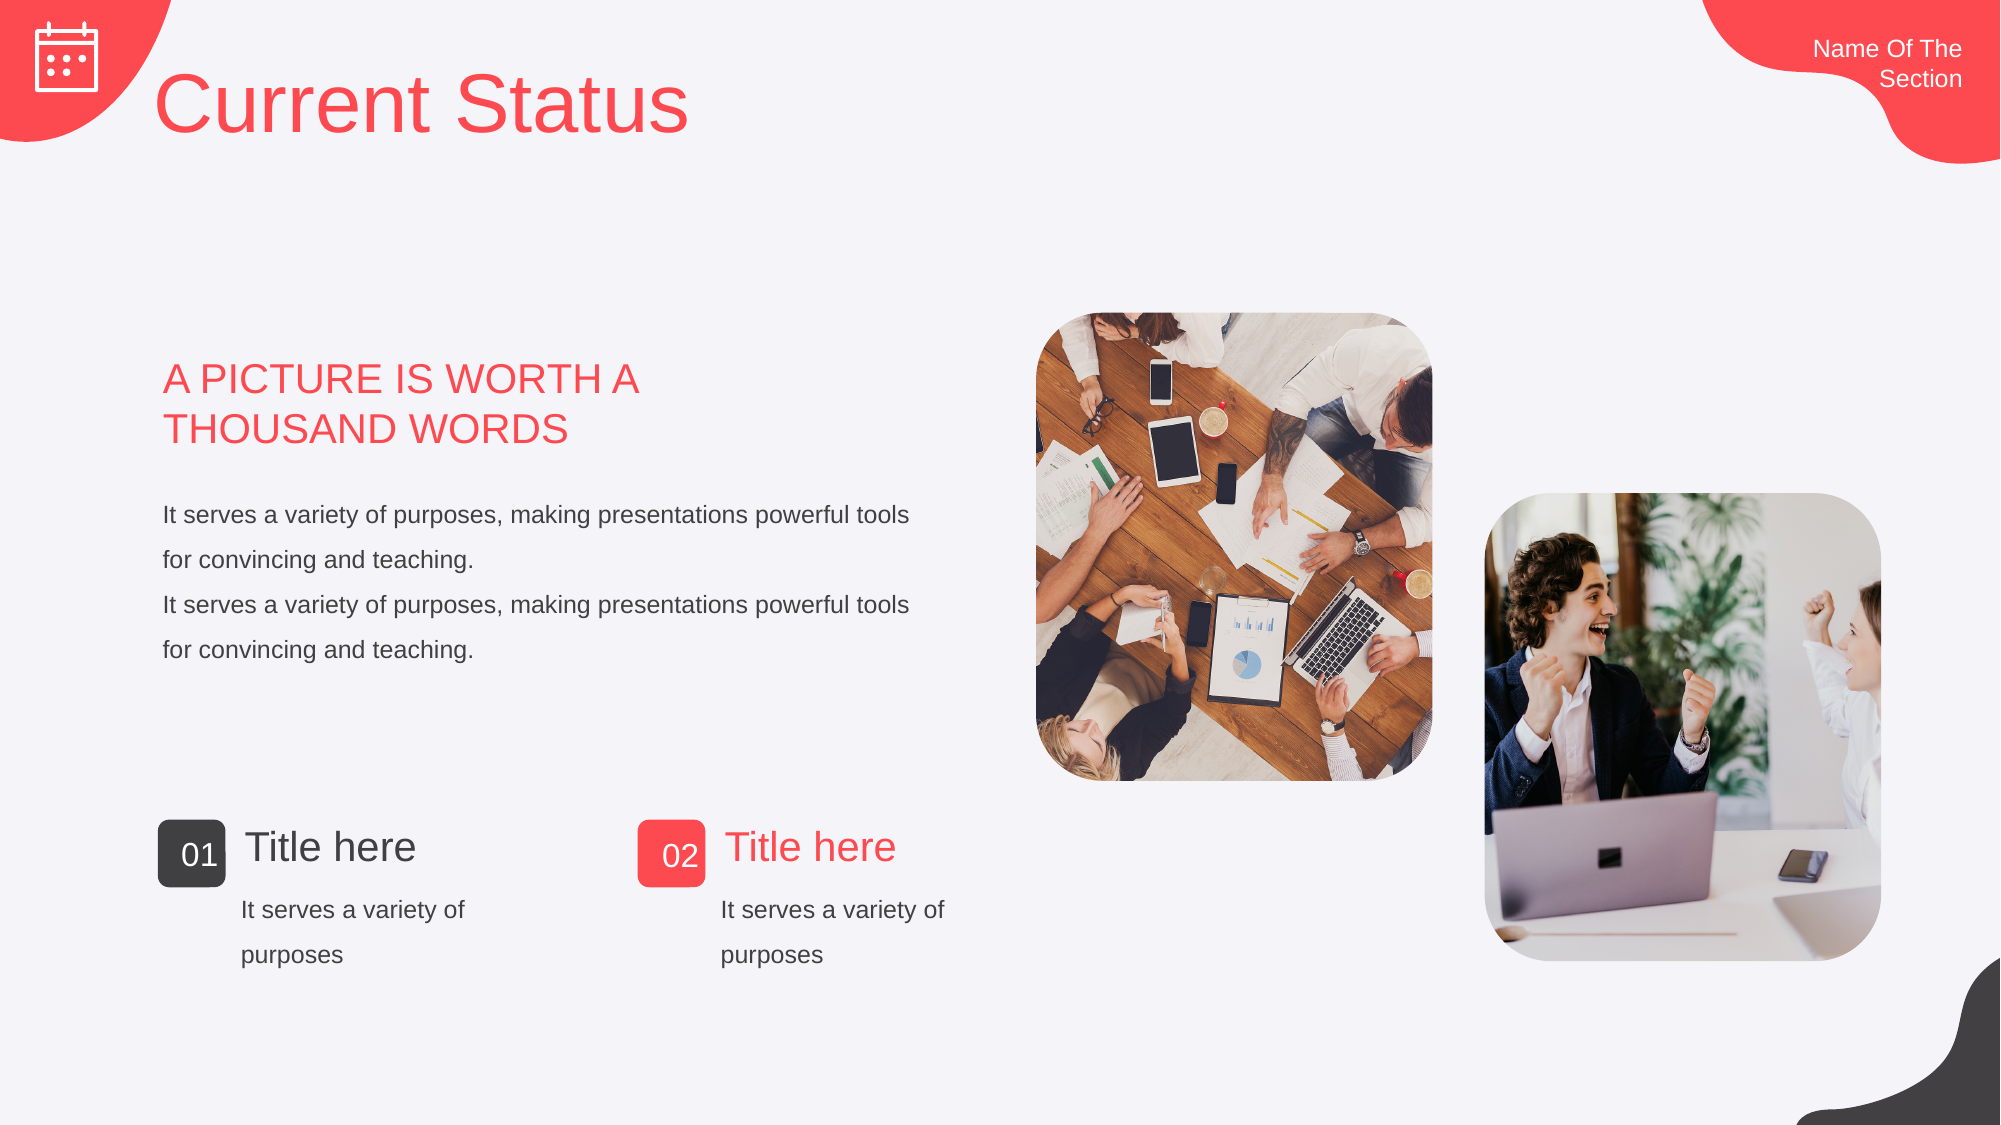

Current Status

A picture is worth a thousand words
It serves a variety of purposes, making presentations powerful tools for convincing and teaching.
It serves a variety of purposes, making presentations powerful tools for convincing and teaching.

Title here
Title here

01
02
It serves a variety of purposes
It serves a variety of purposes